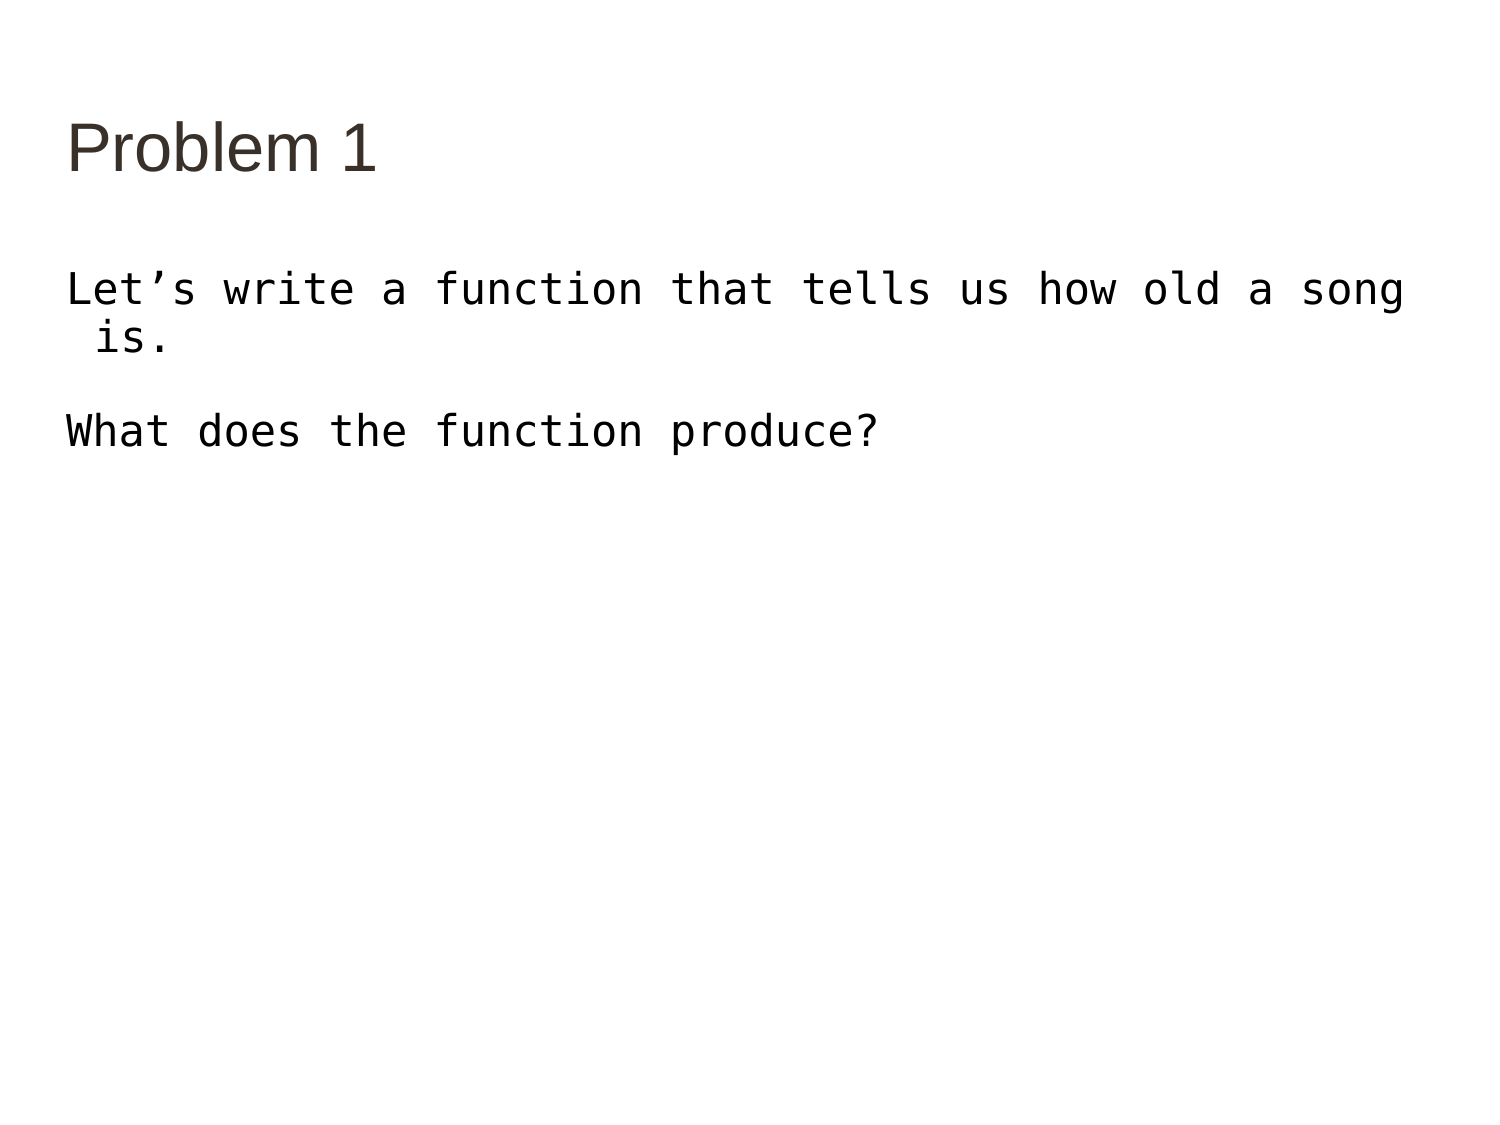

# Problem 1
Let’s write a function that tells us how old a song is.

What does the function produce?